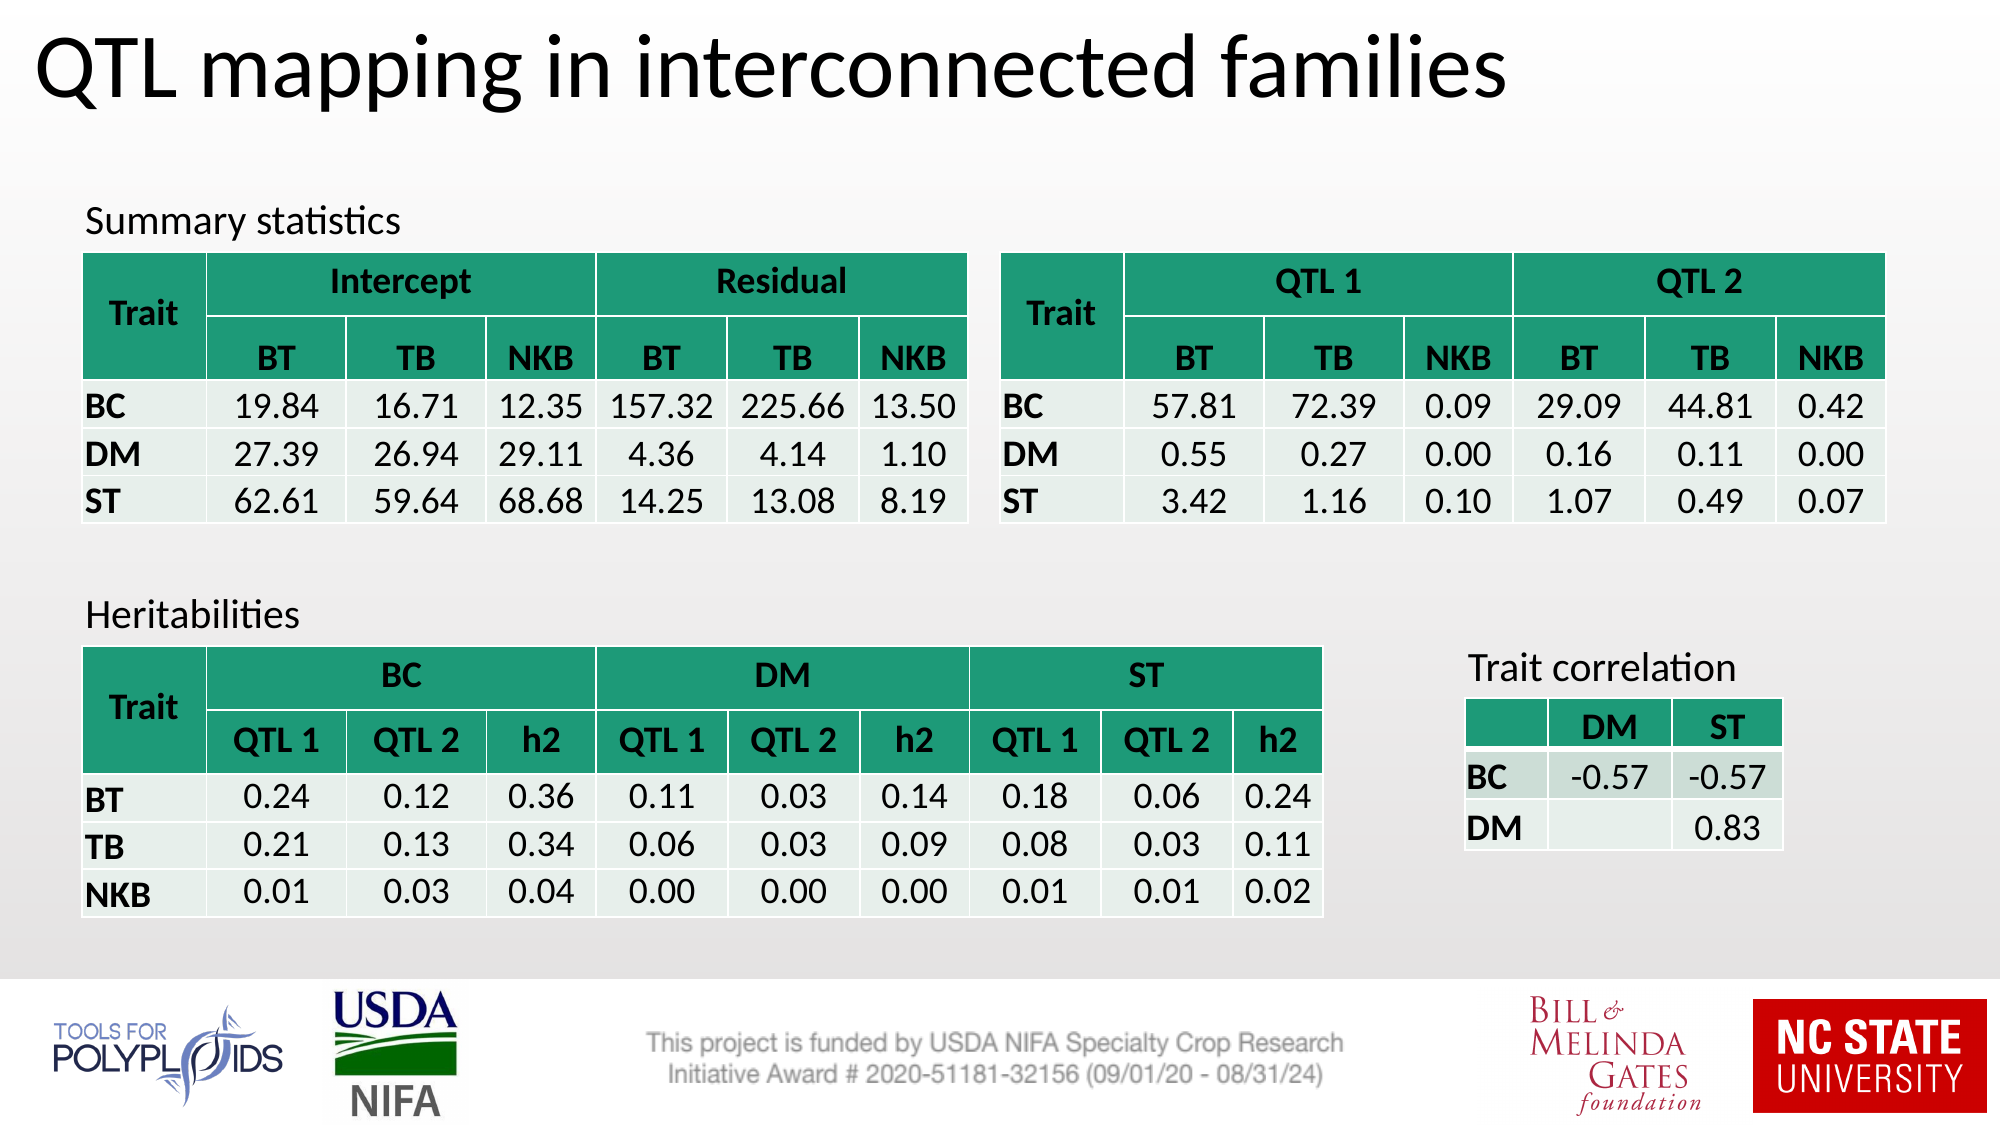

QTL mapping in interconnected families
Summary statistics
| Trait | Intercept |  |  | Residual |  |  |
| --- | --- | --- | --- | --- | --- | --- |
|  | BT | TB | NKB | BT | TB | NKB |
| BC | 19.84 | 16.71 | 12.35 | 157.32 | 225.66 | 13.50 |
| DM | 27.39 | 26.94 | 29.11 | 4.36 | 4.14 | 1.10 |
| ST | 62.61 | 59.64 | 68.68 | 14.25 | 13.08 | 8.19 |
| Trait | QTL 1 |  |  | QTL 2 |  |  |
| --- | --- | --- | --- | --- | --- | --- |
|  | BT | TB | NKB | BT | TB | NKB |
| BC | 57.81 | 72.39 | 0.09 | 29.09 | 44.81 | 0.42 |
| DM | 0.55 | 0.27 | 0.00 | 0.16 | 0.11 | 0.00 |
| ST | 3.42 | 1.16 | 0.10 | 1.07 | 0.49 | 0.07 |
Heritabilities
Trait correlation
| Trait | BC |  |  | DM |  |  | ST |  |  |
| --- | --- | --- | --- | --- | --- | --- | --- | --- | --- |
|  | QTL 1 | QTL 2 | h2 | QTL 1 | QTL 2 | h2 | QTL 1 | QTL 2 | h2 |
| BT | 0.24 | 0.12 | 0.36 | 0.11 | 0.03 | 0.14 | 0.18 | 0.06 | 0.24 |
| TB | 0.21 | 0.13 | 0.34 | 0.06 | 0.03 | 0.09 | 0.08 | 0.03 | 0.11 |
| NKB | 0.01 | 0.03 | 0.04 | 0.00 | 0.00 | 0.00 | 0.01 | 0.01 | 0.02 |
|  | DM | ST |
| --- | --- | --- |
| BC | -0.57 | -0.57 |
| DM |  | 0.83 |